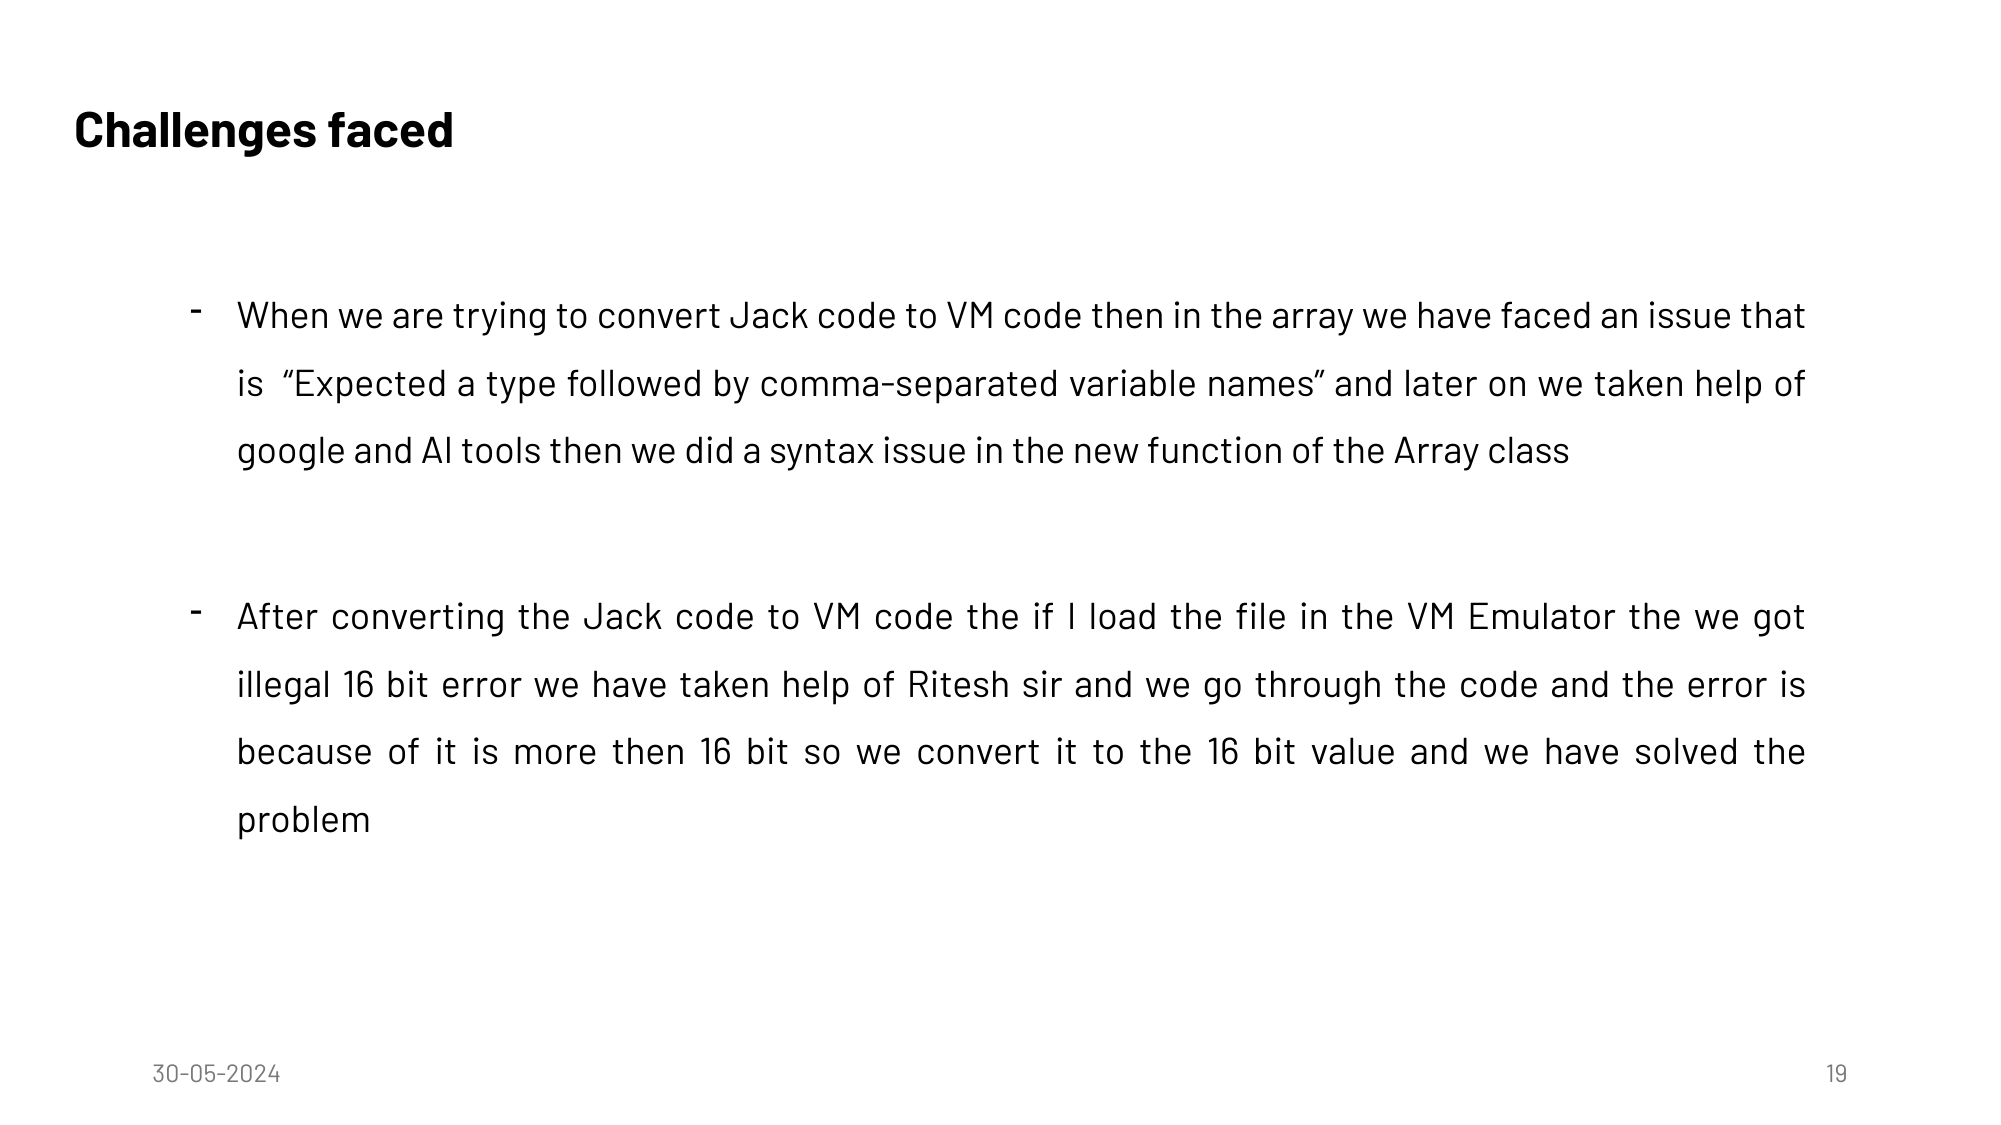

Challenges faced
When we are trying to convert Jack code to VM code then in the array we have faced an issue that is  “Expected a type followed by comma-separated variable names” and later on we taken help of google and AI tools then we did a syntax issue in the new function of the Array class
After converting the Jack code to VM code the if I load the file in the VM Emulator the we got illegal 16 bit error we have taken help of Ritesh sir and we go through the code and the error is because of it is more then 16 bit so we convert it to the 16 bit value and we have solved the problem
30-05-2024
19